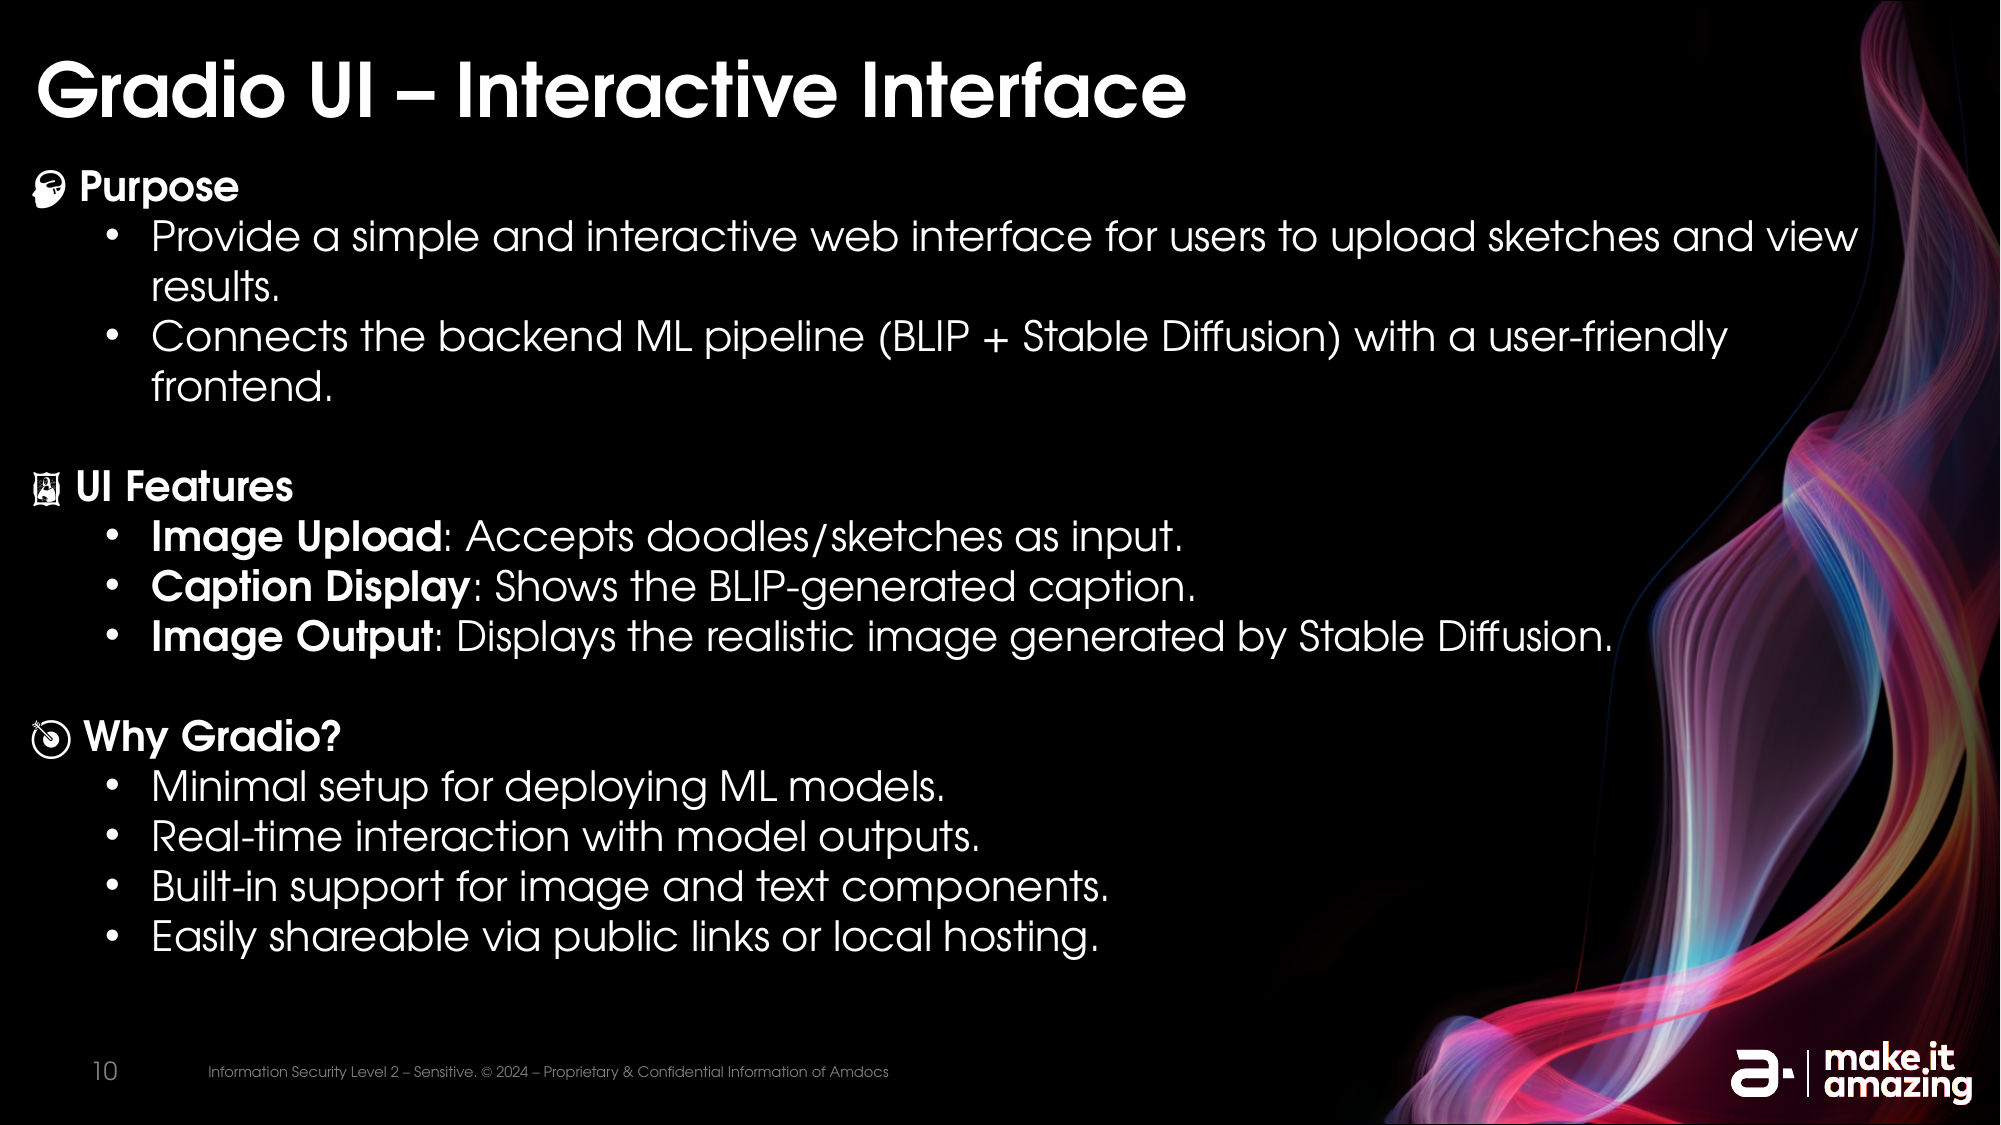

# Gradio UI – Interactive Interface
🧠 Purpose
Provide a simple and interactive web interface for users to upload sketches and view results.
Connects the backend ML pipeline (BLIP + Stable Diffusion) with a user-friendly frontend.

🖼️ UI Features
Image Upload: Accepts doodles/sketches as input.
Caption Display: Shows the BLIP-generated caption.
Image Output: Displays the realistic image generated by Stable Diffusion.

🎯 Why Gradio?
Minimal setup for deploying ML models.
Real-time interaction with model outputs.
Built-in support for image and text components.
Easily shareable via public links or local hosting.